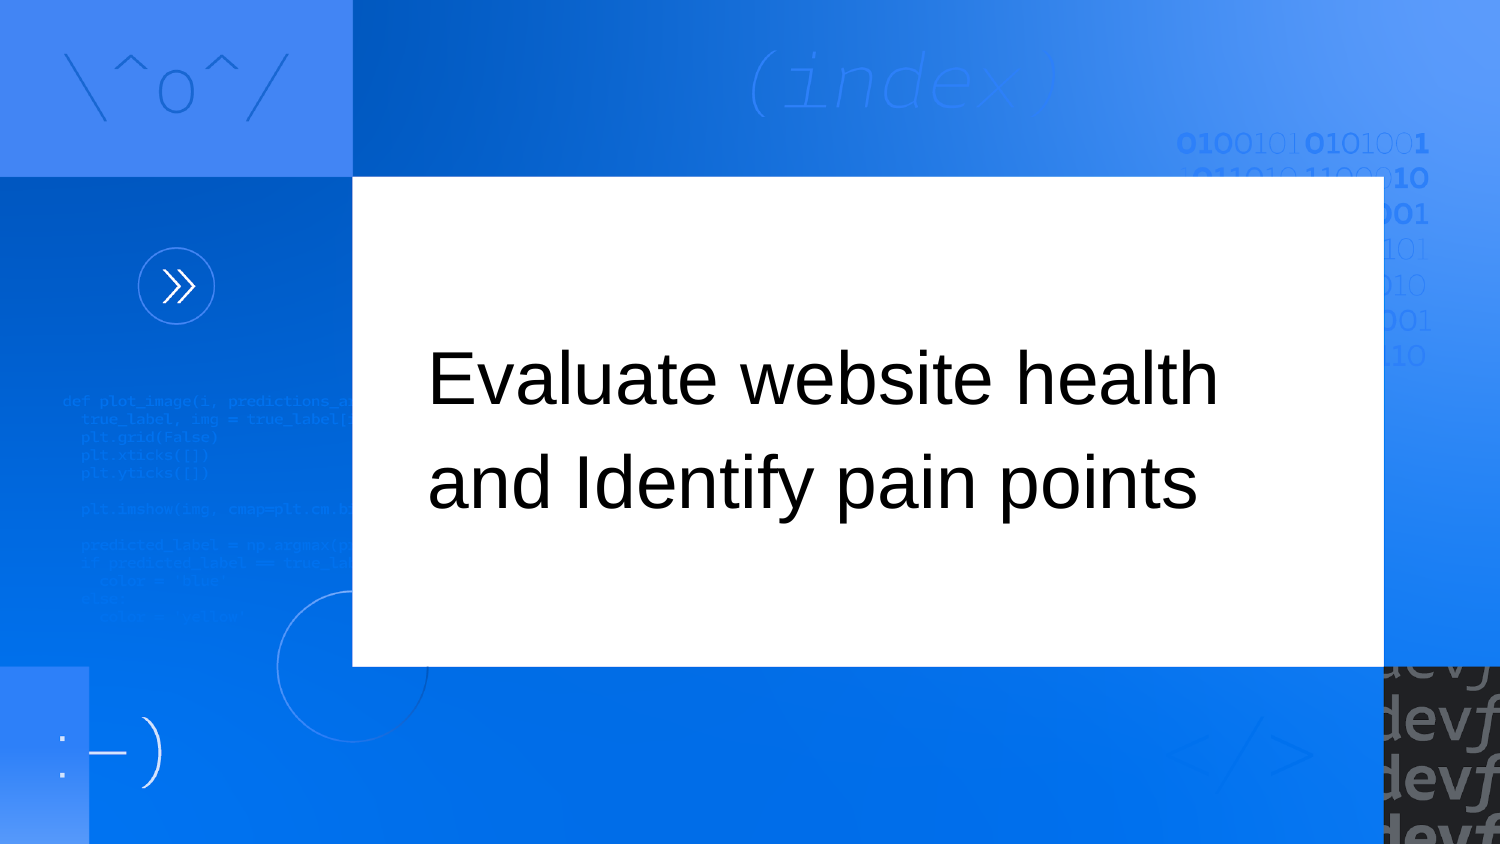

# Evaluate website health and Identify pain points